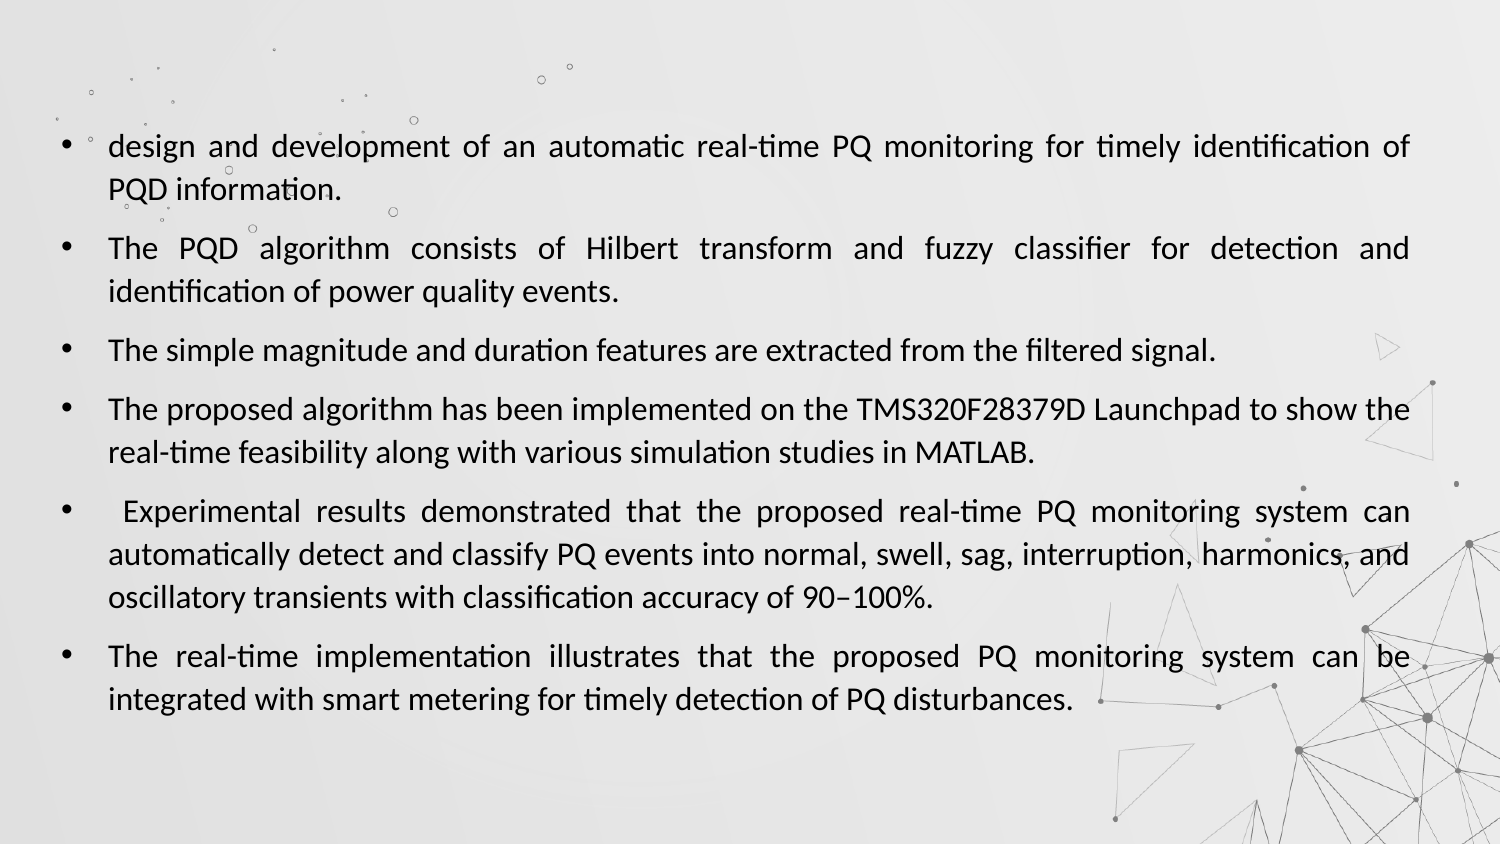

design and development of an automatic real-time PQ monitoring for timely identification of PQD information.
The PQD algorithm consists of Hilbert transform and fuzzy classifier for detection and identification of power quality events.
The simple magnitude and duration features are extracted from the filtered signal.
The proposed algorithm has been implemented on the TMS320F28379D Launchpad to show the real-time feasibility along with various simulation studies in MATLAB.
 Experimental results demonstrated that the proposed real-time PQ monitoring system can automatically detect and classify PQ events into normal, swell, sag, interruption, harmonics, and oscillatory transients with classification accuracy of 90–100%.
The real-time implementation illustrates that the proposed PQ monitoring system can be integrated with smart metering for timely detection of PQ disturbances.